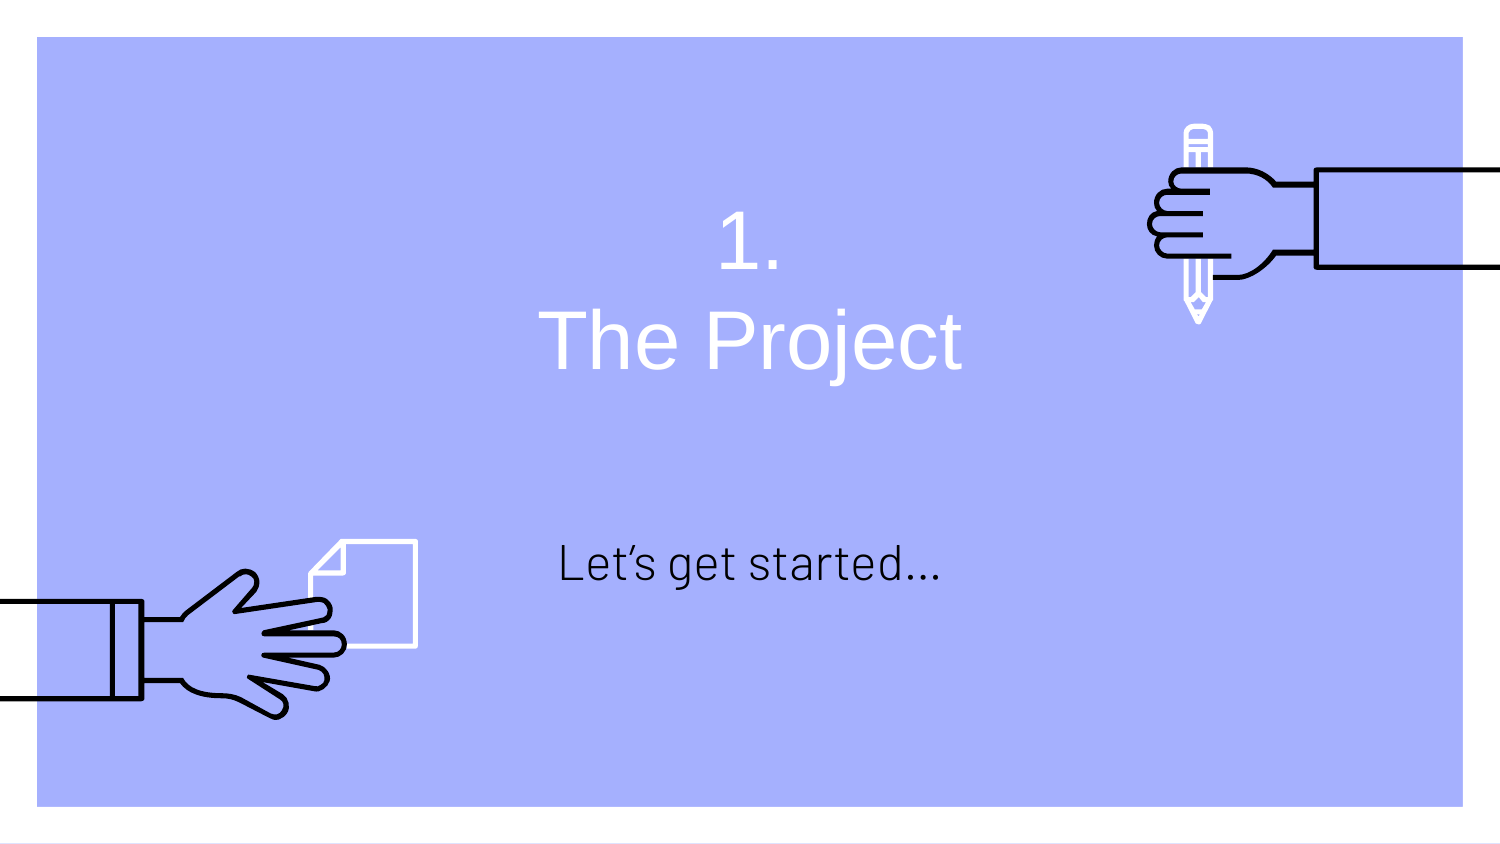

# 1.
The Project
Let’s get started…